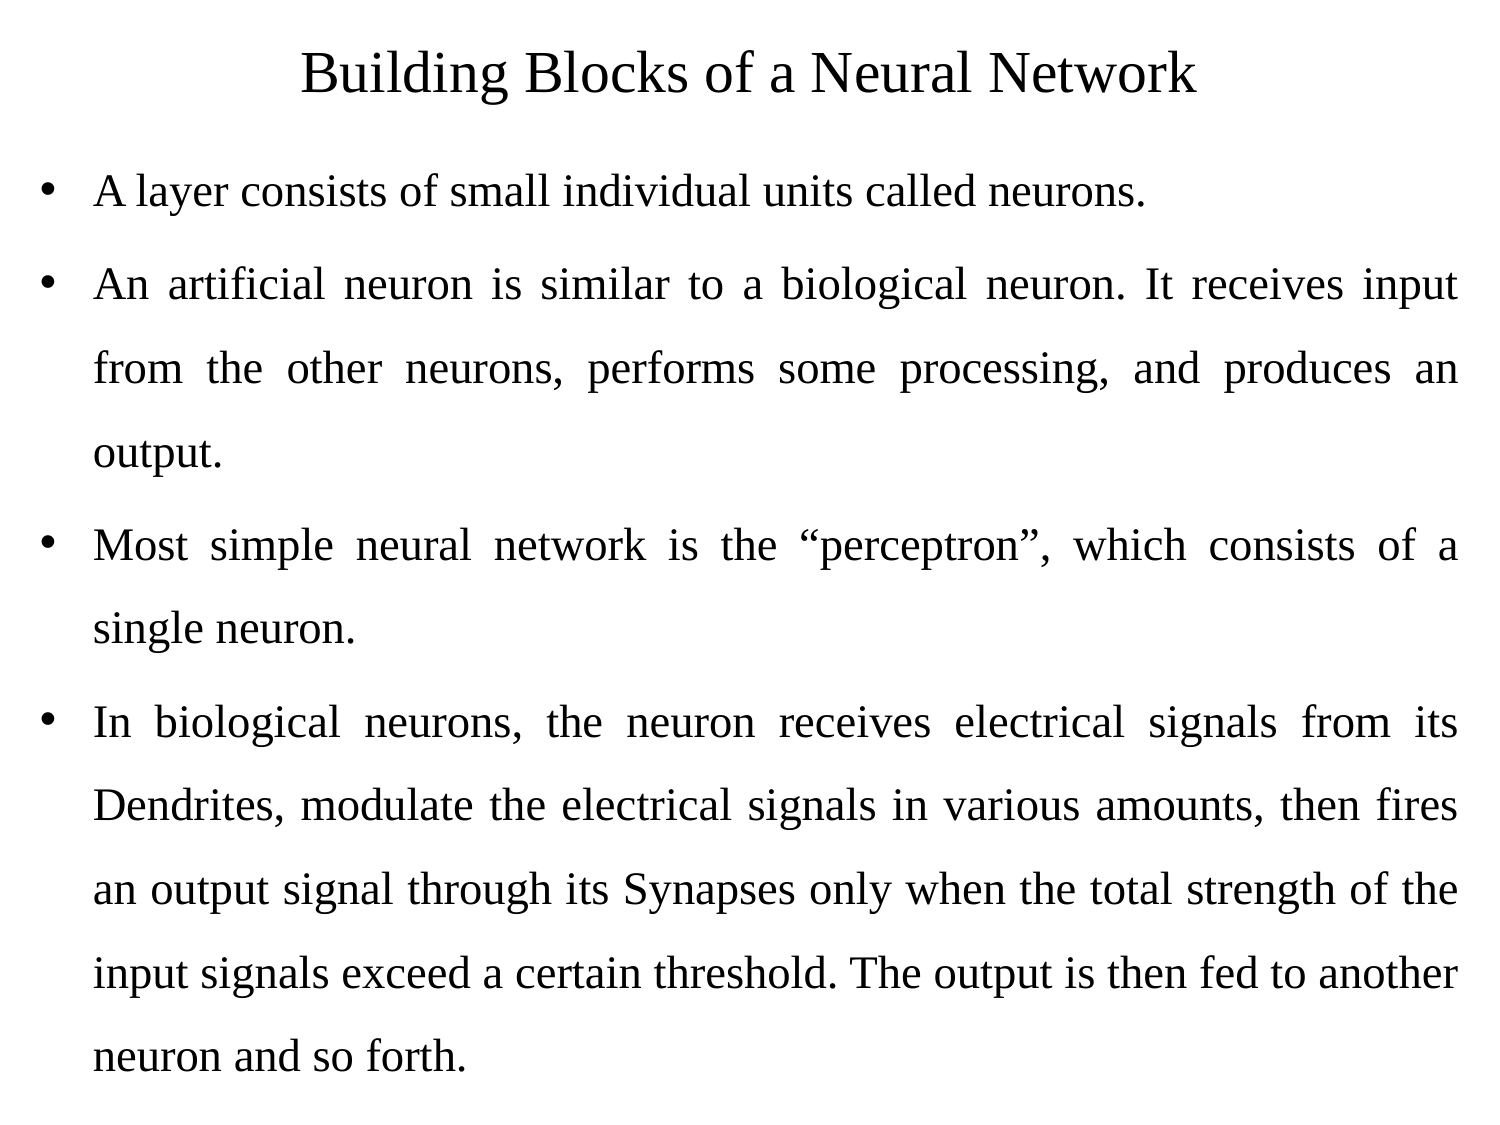

# Building Blocks of a Neural Network
A layer consists of small individual units called neurons.
An artificial neuron is similar to a biological neuron. It receives input from the other neurons, performs some processing, and produces an output.
Most simple neural network is the “perceptron”, which consists of a single neuron.
In biological neurons, the neuron receives electrical signals from its Dendrites, modulate the electrical signals in various amounts, then fires an output signal through its Synapses only when the total strength of the input signals exceed a certain threshold. The output is then fed to another neuron and so forth.